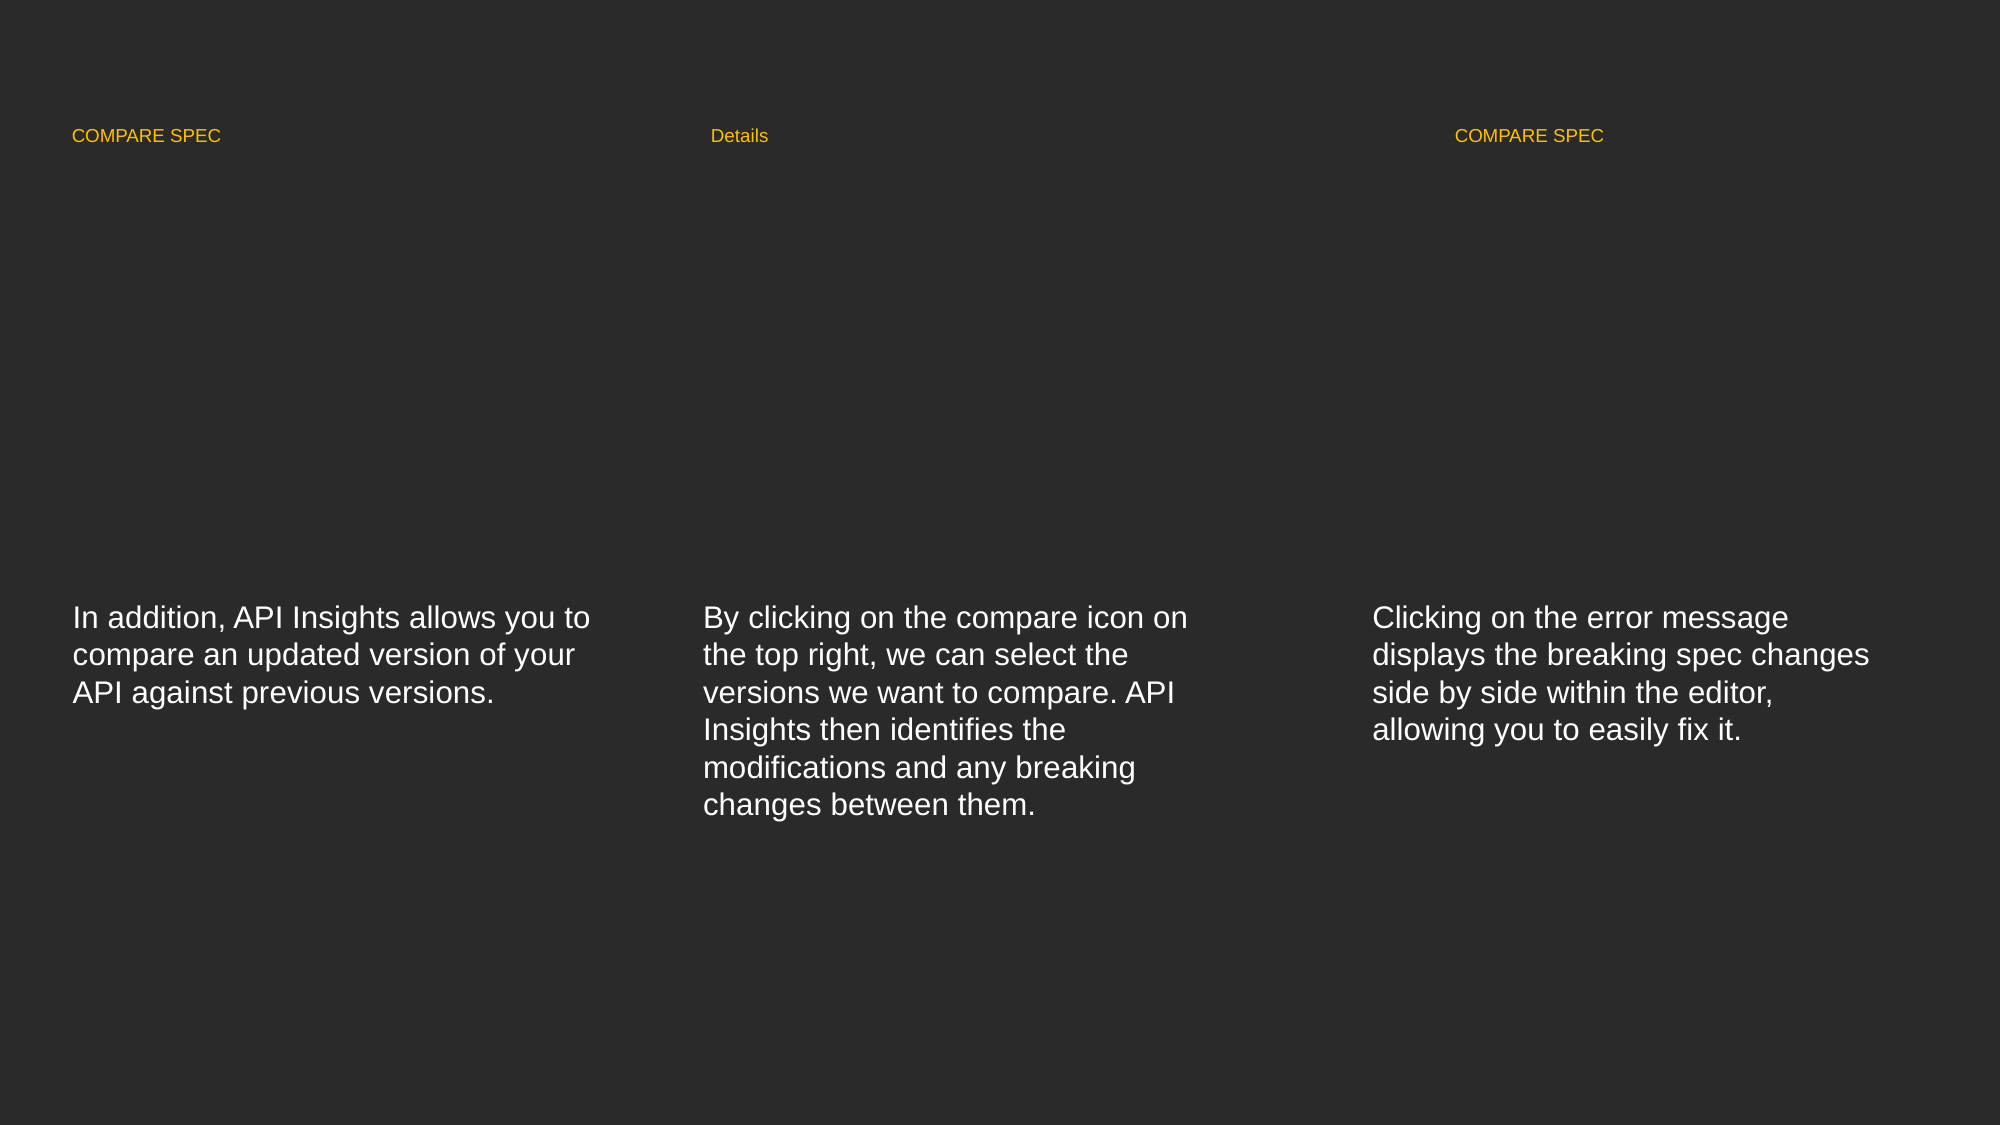

Details
COMPARE SPEC
COMPARE SPEC
Clicking on the error message displays the breaking spec changes side by side within the editor, allowing you to easily fix it.
In addition, API Insights allows you to compare an updated version of your API against previous versions.
By clicking on the compare icon on the top right, we can select the versions we want to compare. API Insights then identifies the modifications and any breaking changes between them.